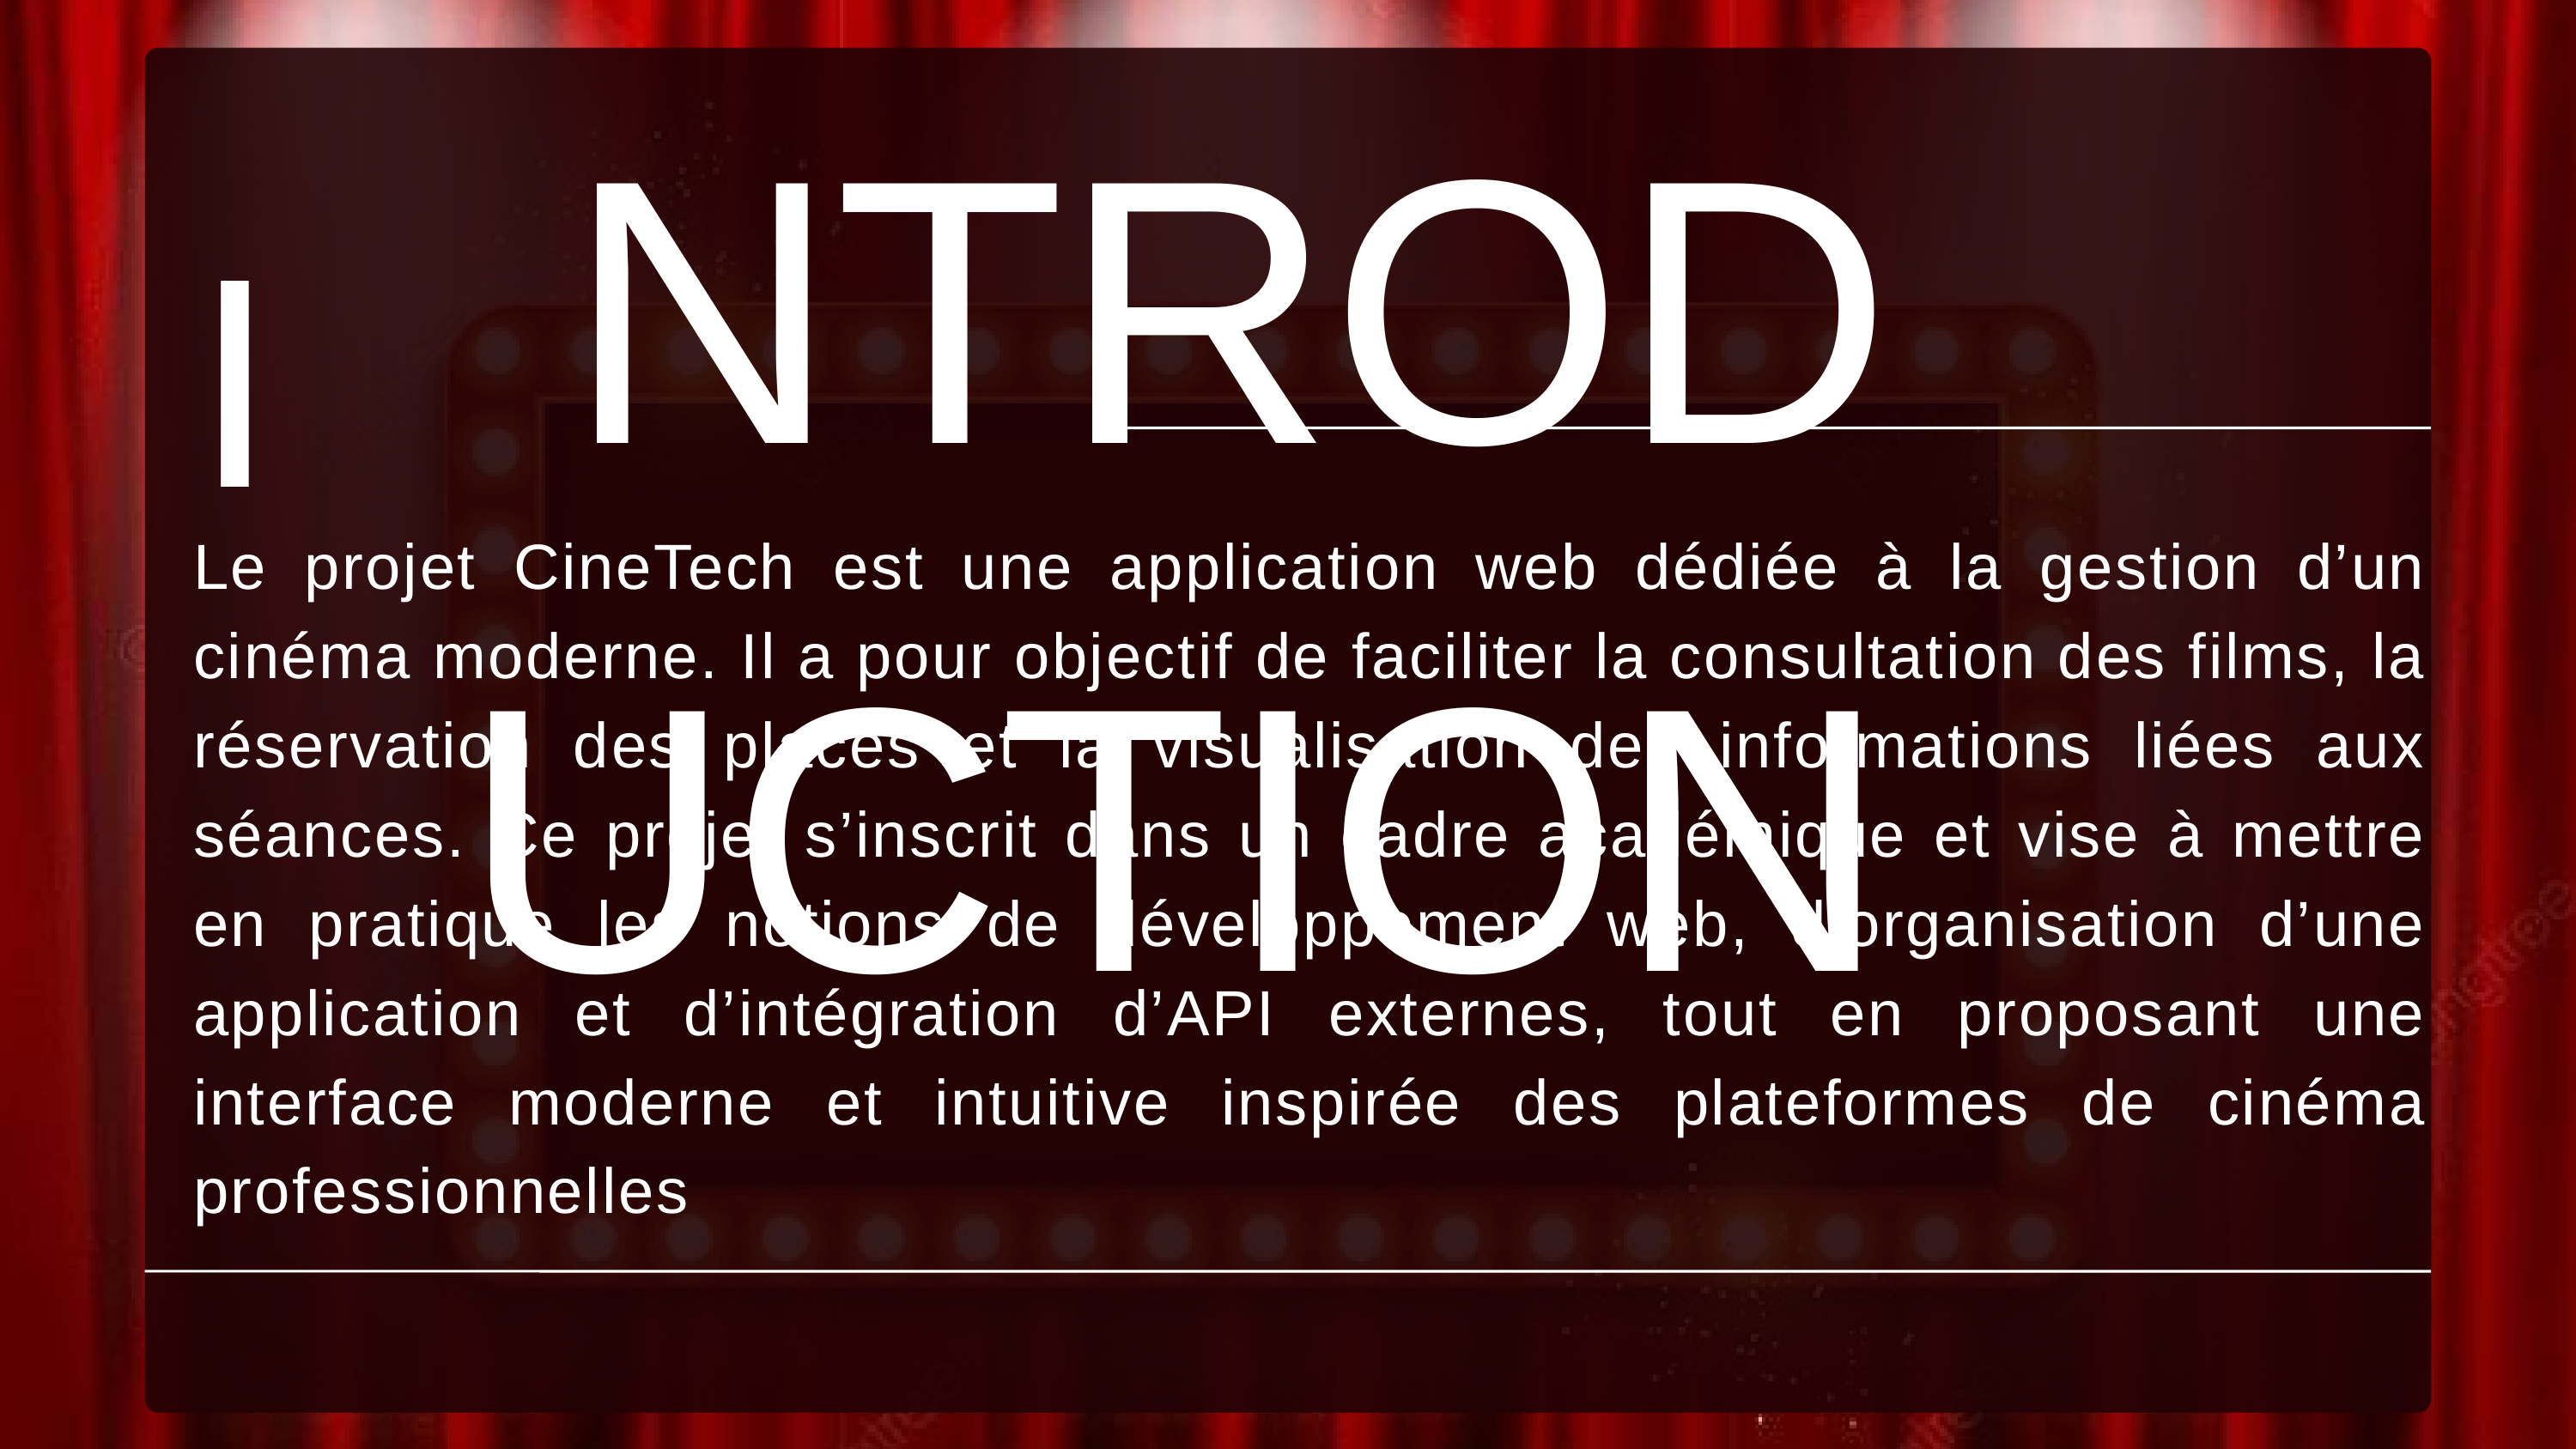

NTRODUCTION

I

Le projet CineTech est une application web dédiée à la gestion d’un cinéma moderne. Il a pour objectif de faciliter la consultation des films, la réservation des places et la visualisation des informations liées aux séances. Ce projet s’inscrit dans un cadre académique et vise à mettre en pratique les notions de développement web, d’organisation d’une application et d’intégration d’API externes, tout en proposant une interface moderne et intuitive inspirée des plateformes de cinéma professionnelles